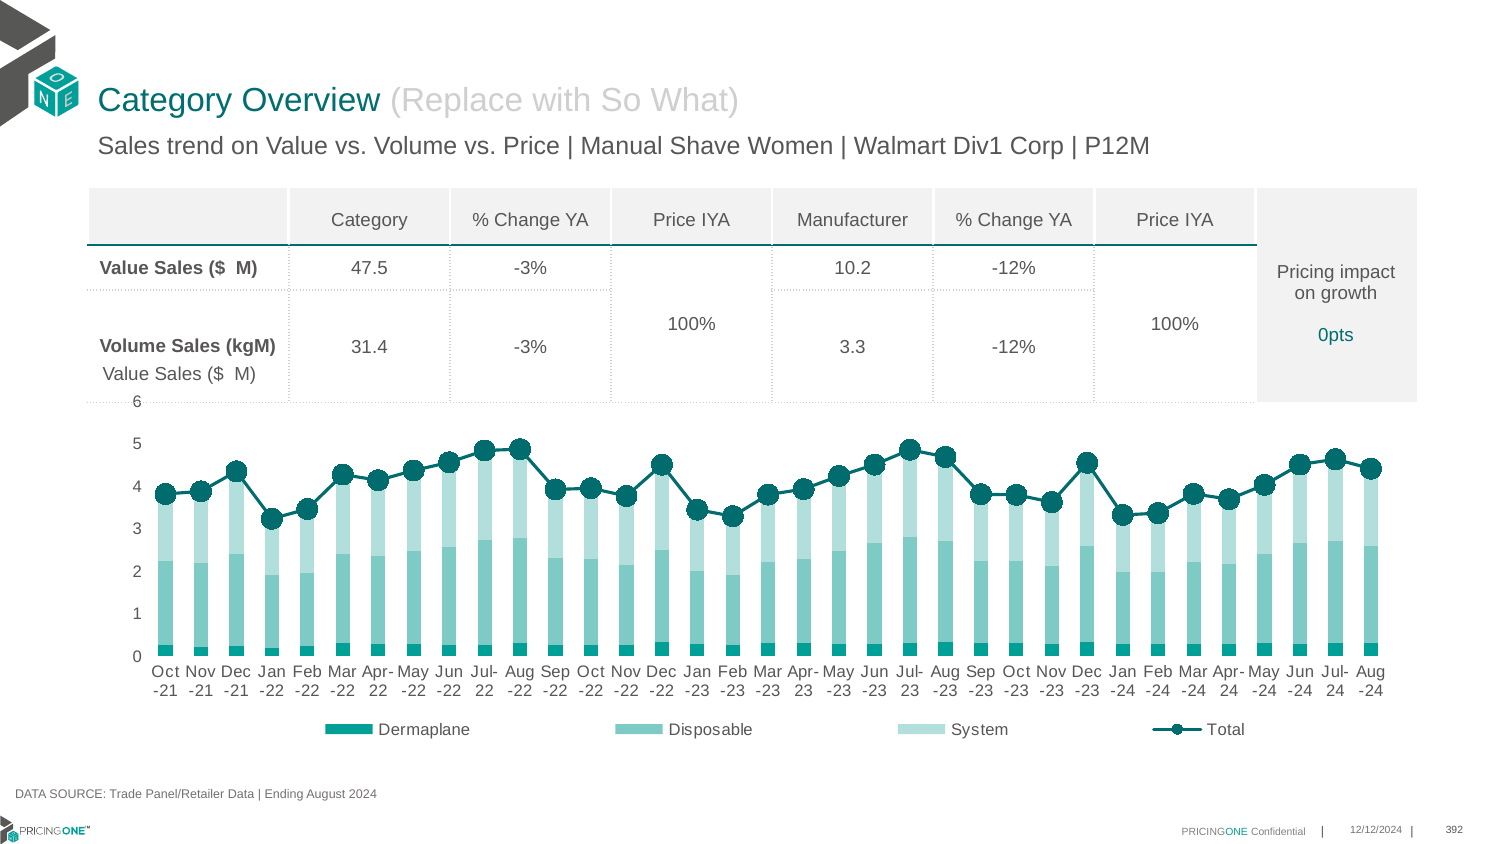

# Category Overview (Replace with So What)
Sales trend on Value vs. Volume vs. Price | Manual Shave Women | Walmart Div1 Corp | P12M
|  | Category | % Change YA | Price IYA | Manufacturer | % Change YA | Price IYA | Pricing impact on growth 0pts |
| --- | --- | --- | --- | --- | --- | --- | --- |
| Value Sales ($ M) | 47.5 | -3% | 100% | 10.2 | -12% | 100% |  |
| Volume Sales (kgM) | 31.4 | -3% |  | 3.3 | -12% |  |  |
Value Sales ($  M)

### Chart

| Category | Dermaplane | Disposable | System | Total |
|---|---|---|---|---|
| Oct-21 | 0.250909 | 1.979238 | 1.581344 | 3.811491 |
| Nov-21 | 0.219568 | 1.964219 | 1.690149 | 3.873936 |
| Dec-21 | 0.235775 | 2.167931 | 1.940022 | 4.343728 |
| Jan-22 | 0.196225 | 1.699455 | 1.333551 | 3.229231 |
| Feb-22 | 0.232528 | 1.714295 | 1.511786 | 3.458609 |
| Mar-22 | 0.29483 | 2.103759 | 1.870361 | 4.26895 |
| Apr-22 | 0.284243 | 2.068058 | 1.782301 | 4.134602 |
| May-22 | 0.280078 | 2.188763 | 1.896325 | 4.365166 |
| Jun-22 | 0.262388 | 2.3035 | 1.990626 | 4.556514 |
| Jul-22 | 0.268018 | 2.4571 | 2.109932 | 4.83505 |
| Aug-22 | 0.304849 | 2.464452 | 2.096125 | 4.865426 |
| Sep-22 | 0.263731 | 2.034657 | 1.620755 | 3.919143 |
| Oct-22 | 0.259921 | 2.019091 | 1.667864 | 3.946876 |
| Nov-22 | 0.261831 | 1.887306 | 1.61551 | 3.764647 |
| Dec-22 | 0.320738 | 2.176884 | 2.003087 | 4.500709 |
| Jan-23 | 0.274227 | 1.724515 | 1.444511 | 3.443253 |
| Feb-23 | 0.258633 | 1.657015 | 1.37231 | 3.287958 |
| Mar-23 | 0.312597 | 1.901187 | 1.583866 | 3.79765 |
| Apr-23 | 0.299619 | 1.987223 | 1.639758 | 3.9266 |
| May-23 | 0.289852 | 2.192659 | 1.753464 | 4.235975 |
| Jun-23 | 0.294369 | 2.363229 | 1.844583 | 4.502181 |
| Jul-23 | 0.314433 | 2.490268 | 2.047417 | 4.852118 |
| Aug-23 | 0.335032 | 2.36135 | 1.98719 | 4.683572 |
| Sep-23 | 0.302186 | 1.933838 | 1.569107 | 3.805131 |
| Oct-23 | 0.311273 | 1.927327 | 1.554031 | 3.792631 |
| Nov-23 | 0.288822 | 1.831248 | 1.499498 | 3.619568 |
| Dec-23 | 0.325445 | 2.258496 | 1.962357 | 4.546298 |
| Jan-24 | 0.285805 | 1.691112 | 1.342437 | 3.319354 |
| Feb-24 | 0.275569 | 1.694037 | 1.392476 | 3.362082 |
| Mar-24 | 0.291639 | 1.930984 | 1.593834 | 3.816457 |
| Apr-24 | 0.278573 | 1.899089 | 1.511475 | 3.689137 |
| May-24 | 0.295122 | 2.099074 | 1.633178 | 4.027374 |
| Jun-24 | 0.293219 | 2.369251 | 1.842685 | 4.505155 |
| Jul-24 | 0.305647 | 2.411175 | 1.913041 | 4.629863 |
| Aug-24 | 0.308458 | 2.276846 | 1.82175 | 4.407054 |
DATA SOURCE: Trade Panel/Retailer Data | Ending August 2024

12/12/2024
392